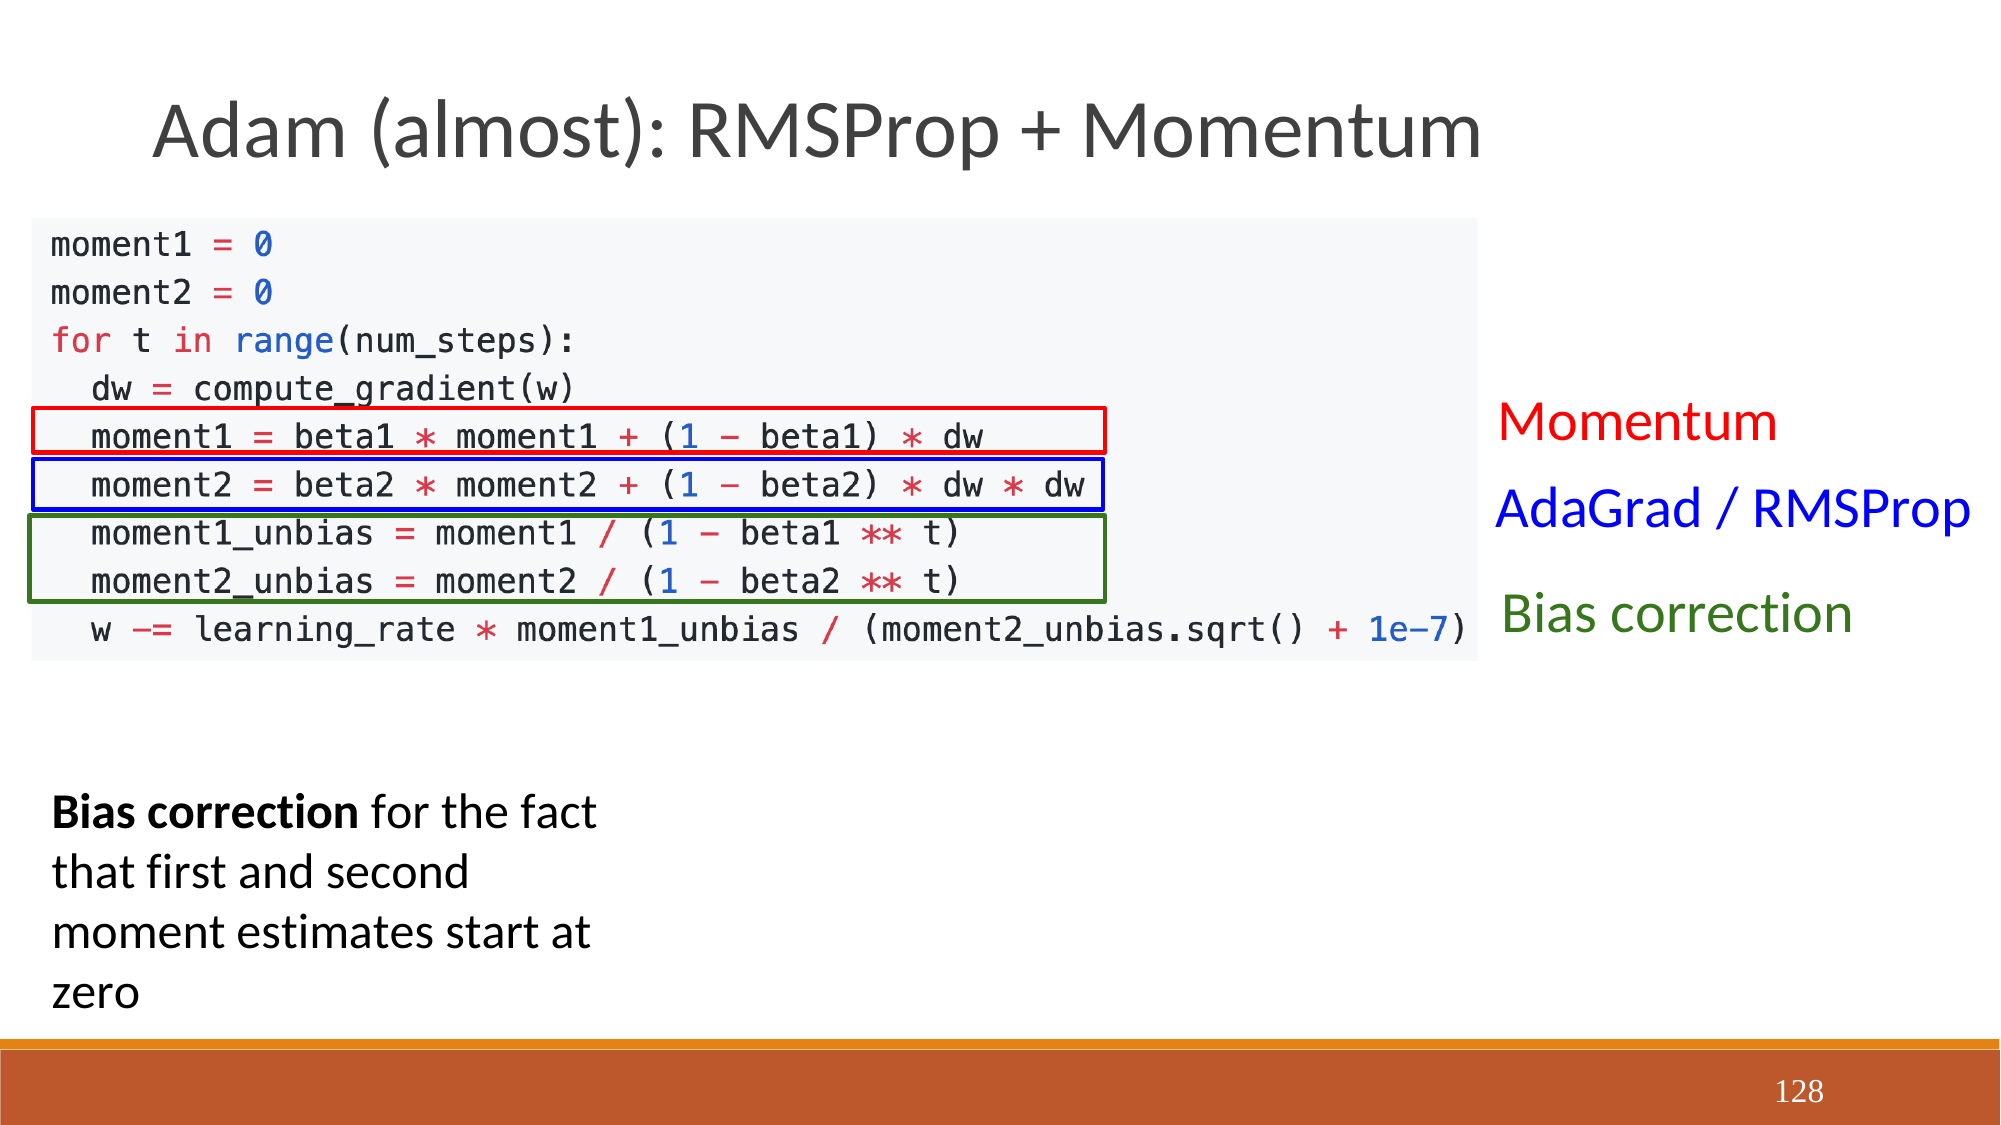

Adam (almost): RMSProp + Momentum

Momentum AdaGrad / RMSProp
Bias correction

Bias correction for the fact that first and second moment estimates start at zero
128